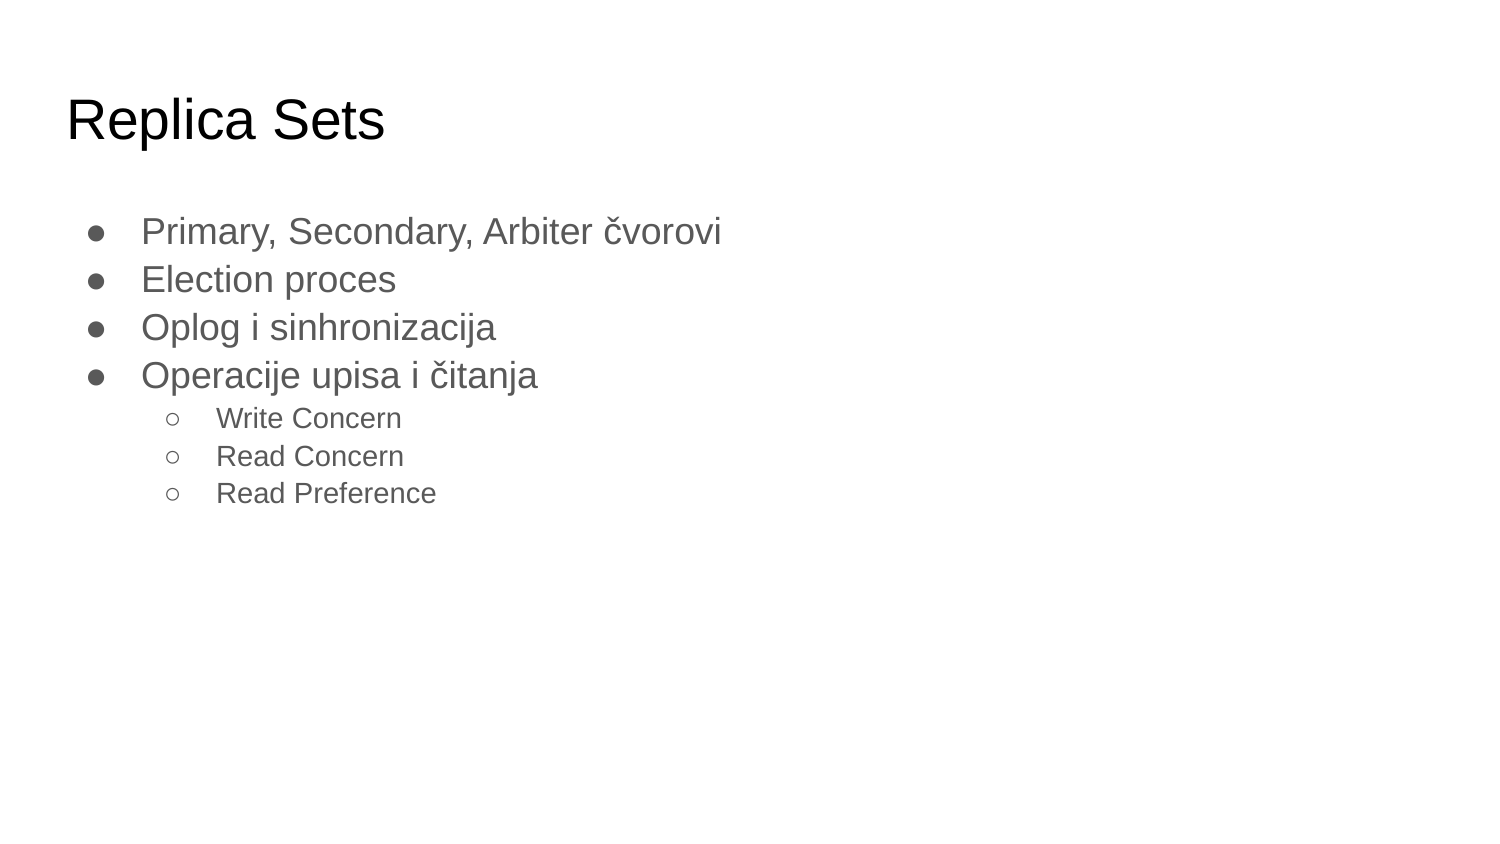

# Replica Sets
Primary, Secondary, Arbiter čvorovi
Election proces
Oplog i sinhronizacija
Operacije upisa i čitanja
Write Concern
Read Concern
Read Preference